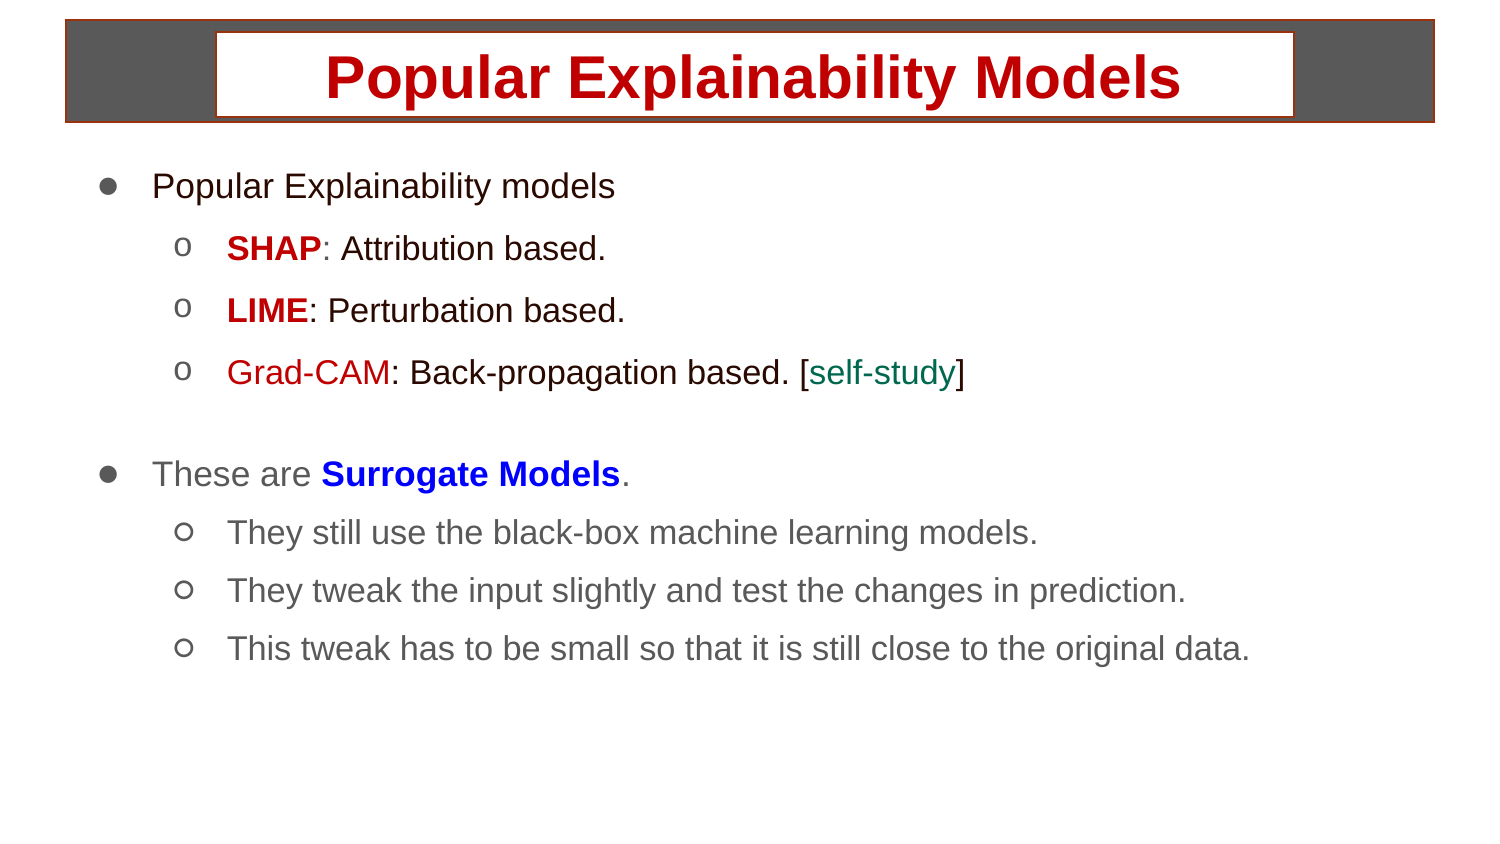

Popular Explainability Models
#
Popular Explainability models
SHAP: Attribution based.
LIME: Perturbation based.
Grad-CAM: Back-propagation based. [self-study]

These are Surrogate Models.
They still use the black-box machine learning models.
They tweak the input slightly and test the changes in prediction.
This tweak has to be small so that it is still close to the original data.